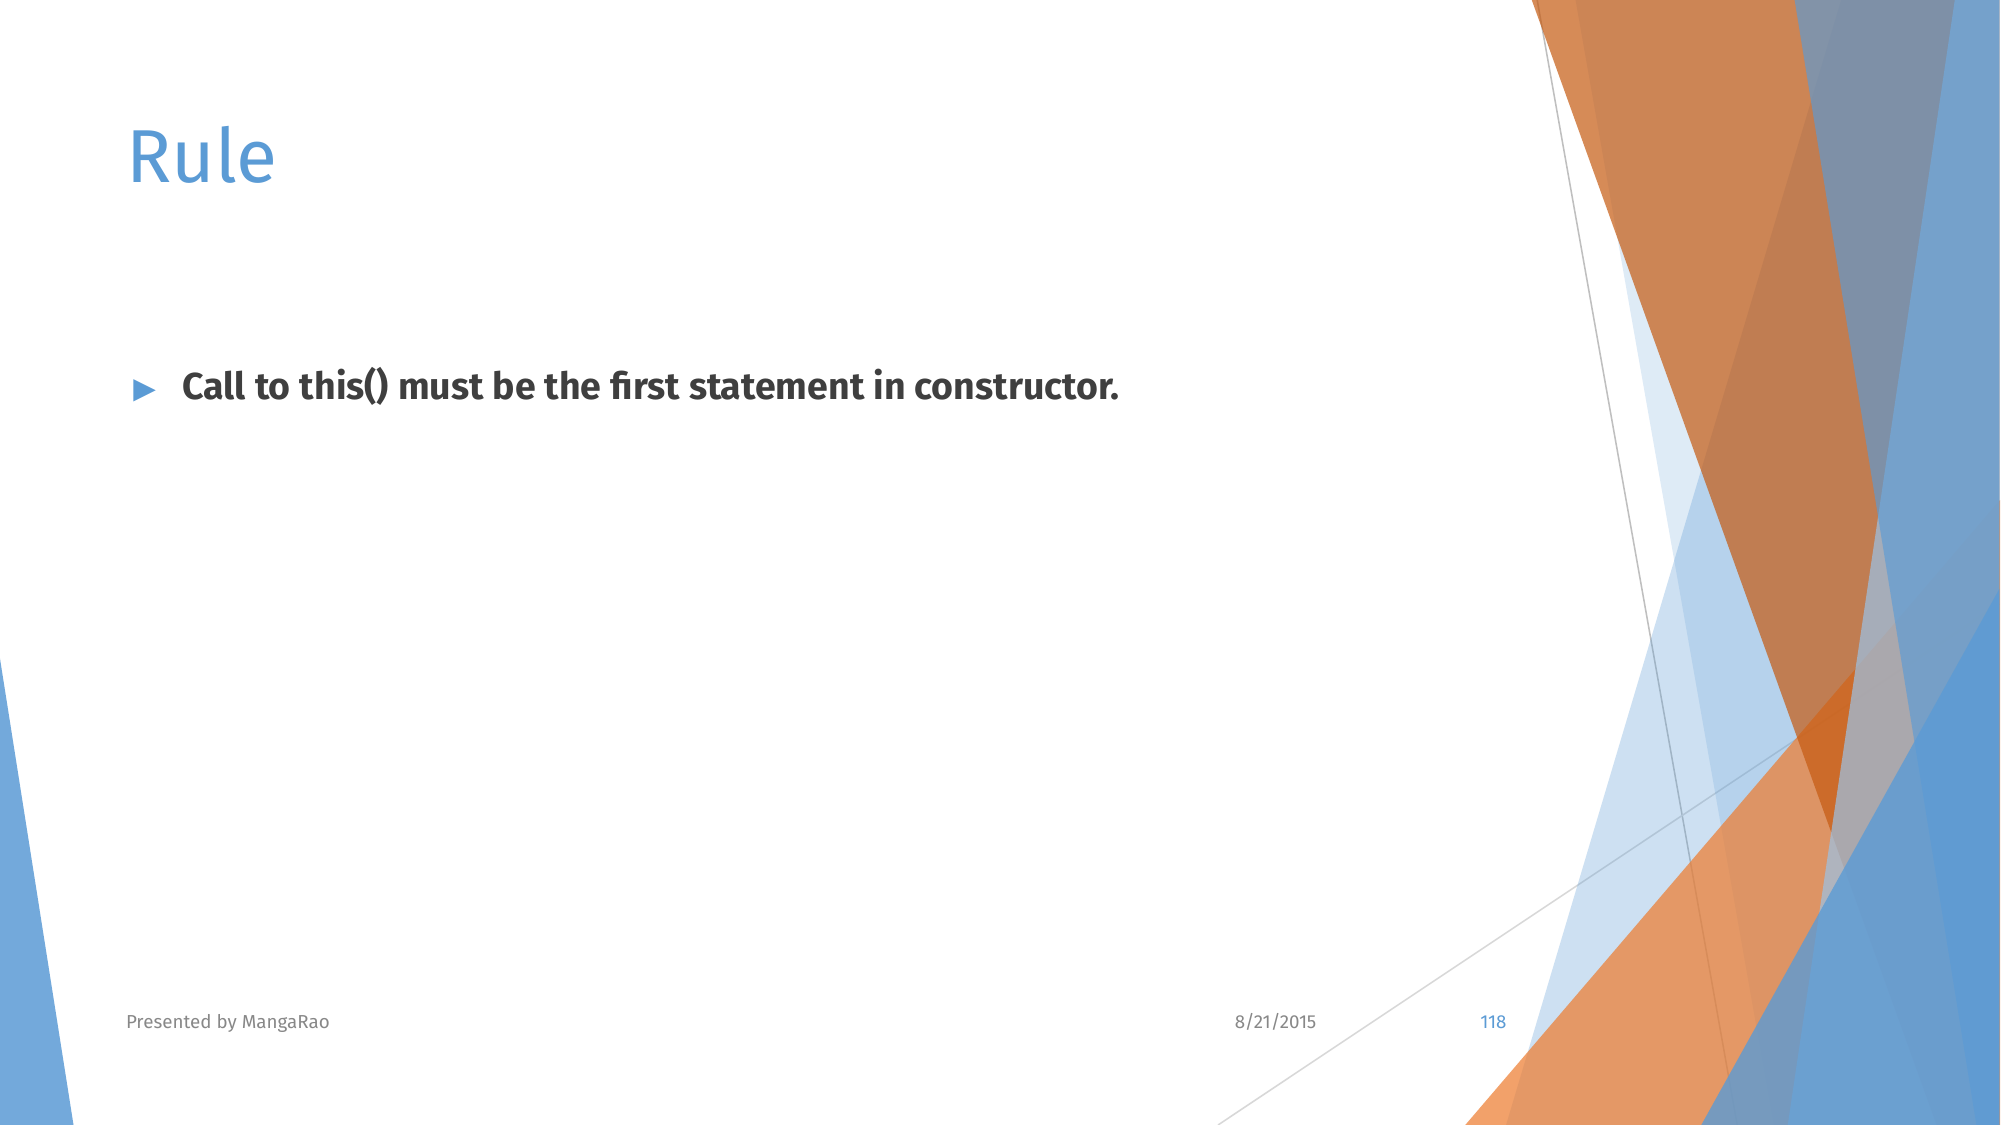

# Rule
Call to this() must be the first statement in constructor.

Presented by MangaRao
8/21/2015
118